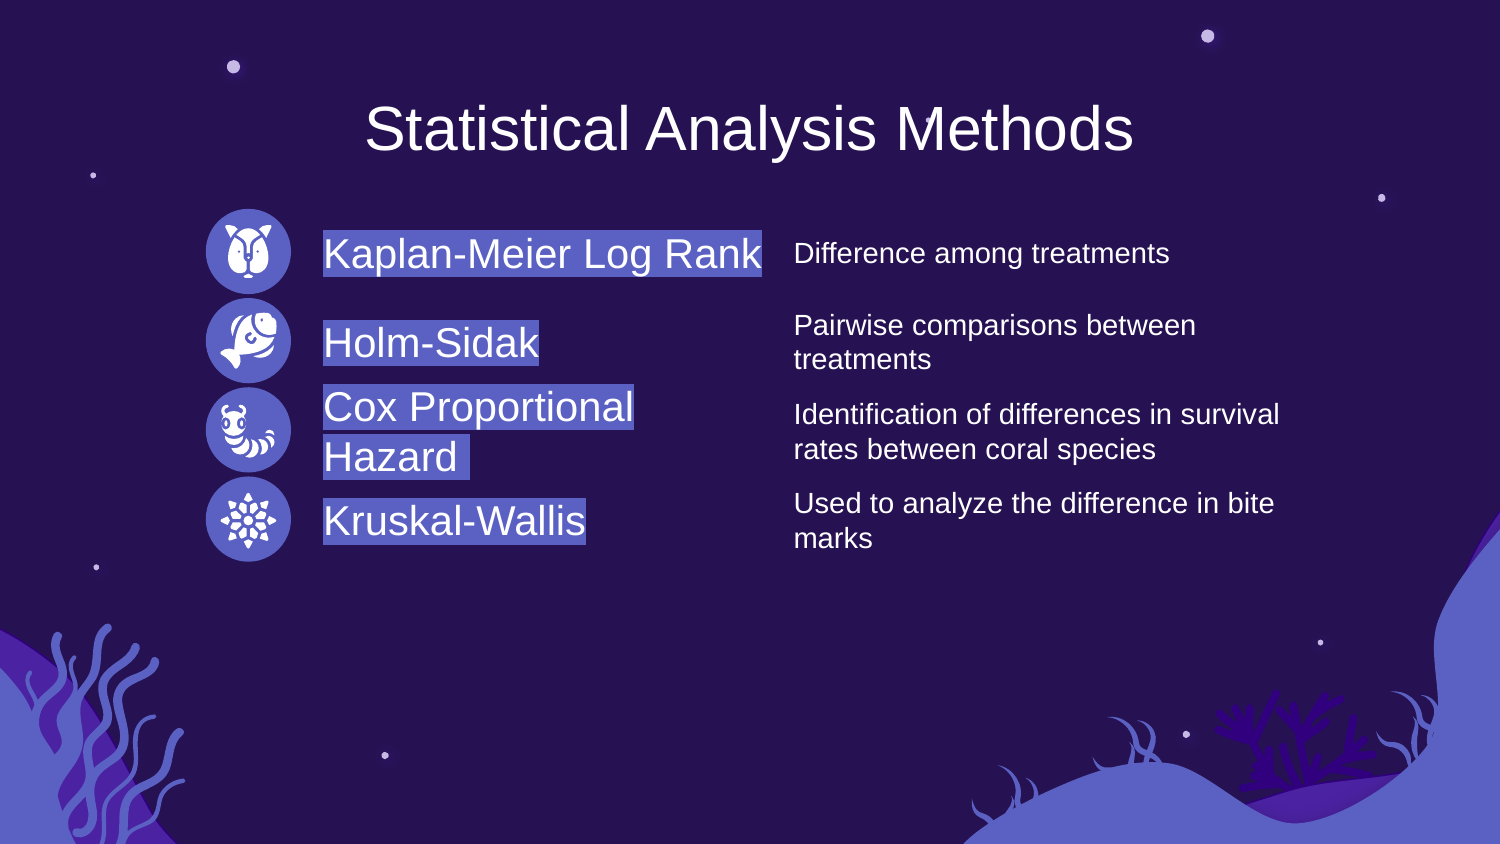

# Statistical Analysis Methods

Kaplan-Meier Log Rank
Difference among treatments

Holm-Sidak
Pairwise comparisons between treatments

Cox Proportional Hazard
Identification of differences in survival rates between coral species

Kruskal-Wallis
Used to analyze the difference in bite marks